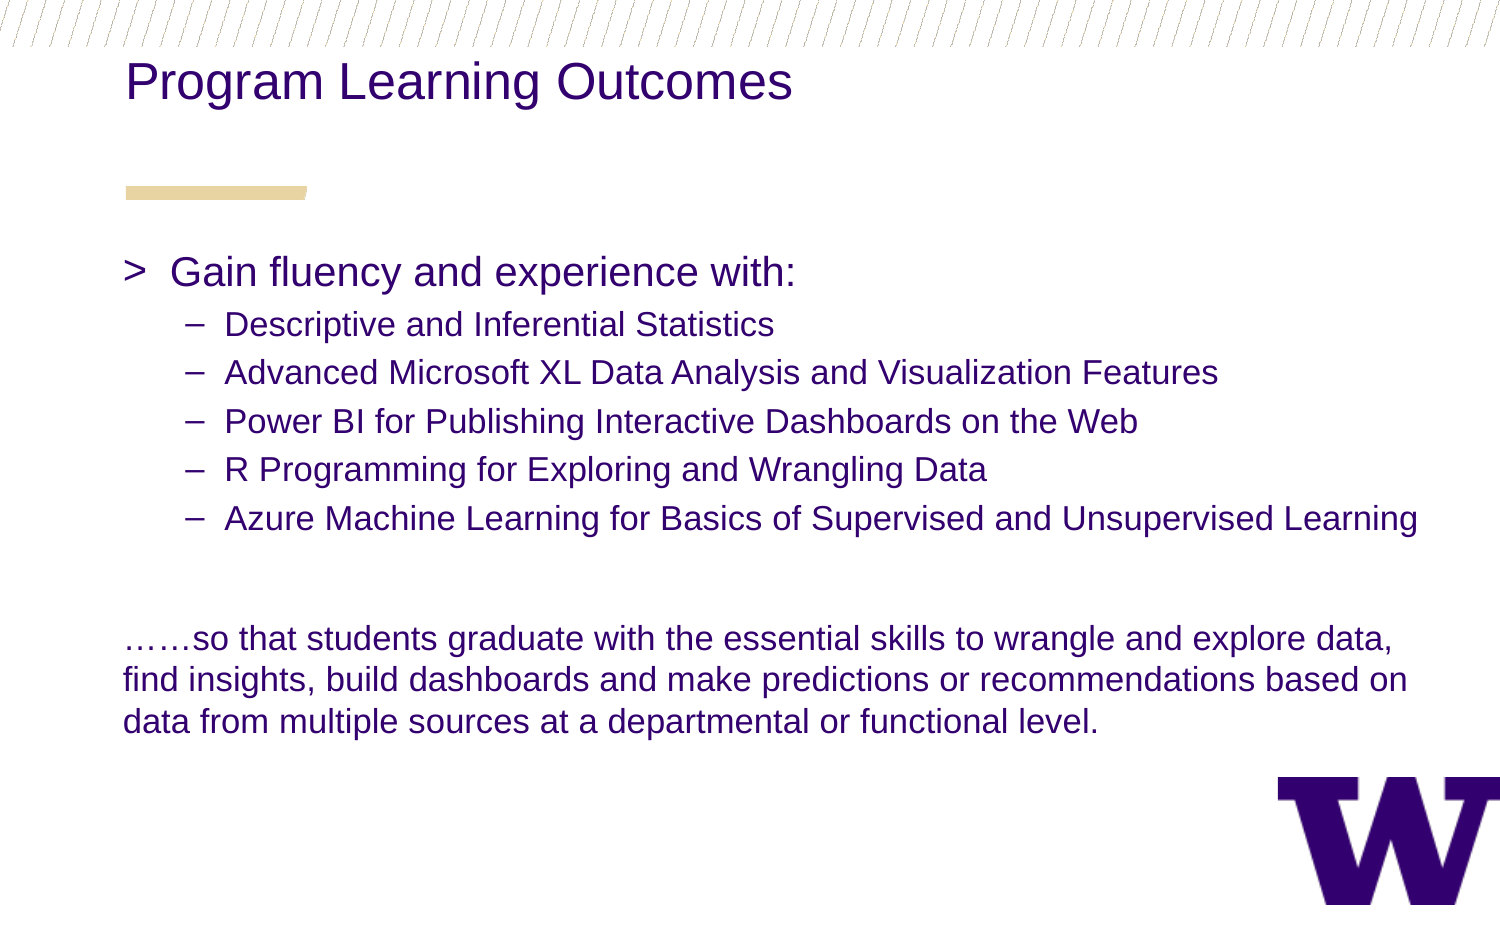

Program Learning Outcomes
Gain fluency and experience with:
Descriptive and Inferential Statistics
Advanced Microsoft XL Data Analysis and Visualization Features
Power BI for Publishing Interactive Dashboards on the Web
R Programming for Exploring and Wrangling Data
Azure Machine Learning for Basics of Supervised and Unsupervised Learning

……so that students graduate with the essential skills to wrangle and explore data, find insights, build dashboards and make predictions or recommendations based on data from multiple sources at a departmental or functional level.